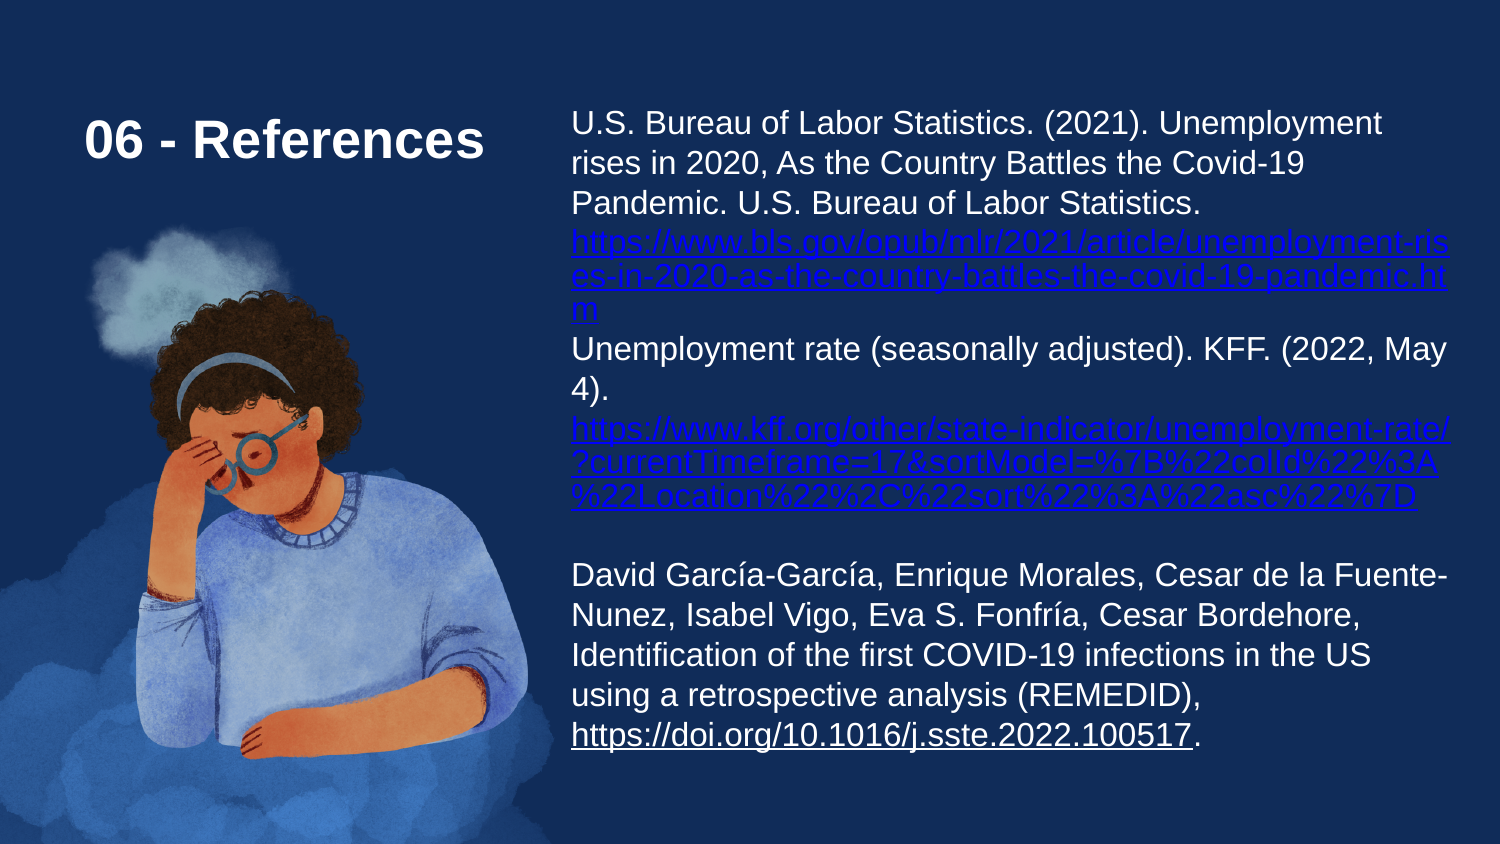

06 - References

U.S. Bureau of Labor Statistics. (2021). Unemployment rises in 2020, As the Country Battles the Covid-19 Pandemic. U.S. Bureau of Labor Statistics. https://www.bls.gov/opub/mlr/2021/article/unemployment-rises-in-2020-as-the-country-battles-the-covid-19-pandemic.htm
Unemployment rate (seasonally adjusted). KFF. (2022, May 4). https://www.kff.org/other/state-indicator/unemployment-rate/?currentTimeframe=17&sortModel=%7B%22colId%22%3A%22Location%22%2C%22sort%22%3A%22asc%22%7D
David García-García, Enrique Morales, Cesar de la Fuente-Nunez, Isabel Vigo, Eva S. Fonfría, Cesar Bordehore,
Identification of the first COVID-19 infections in the US using a retrospective analysis (REMEDID),
https://doi.org/10.1016/j.sste.2022.100517.